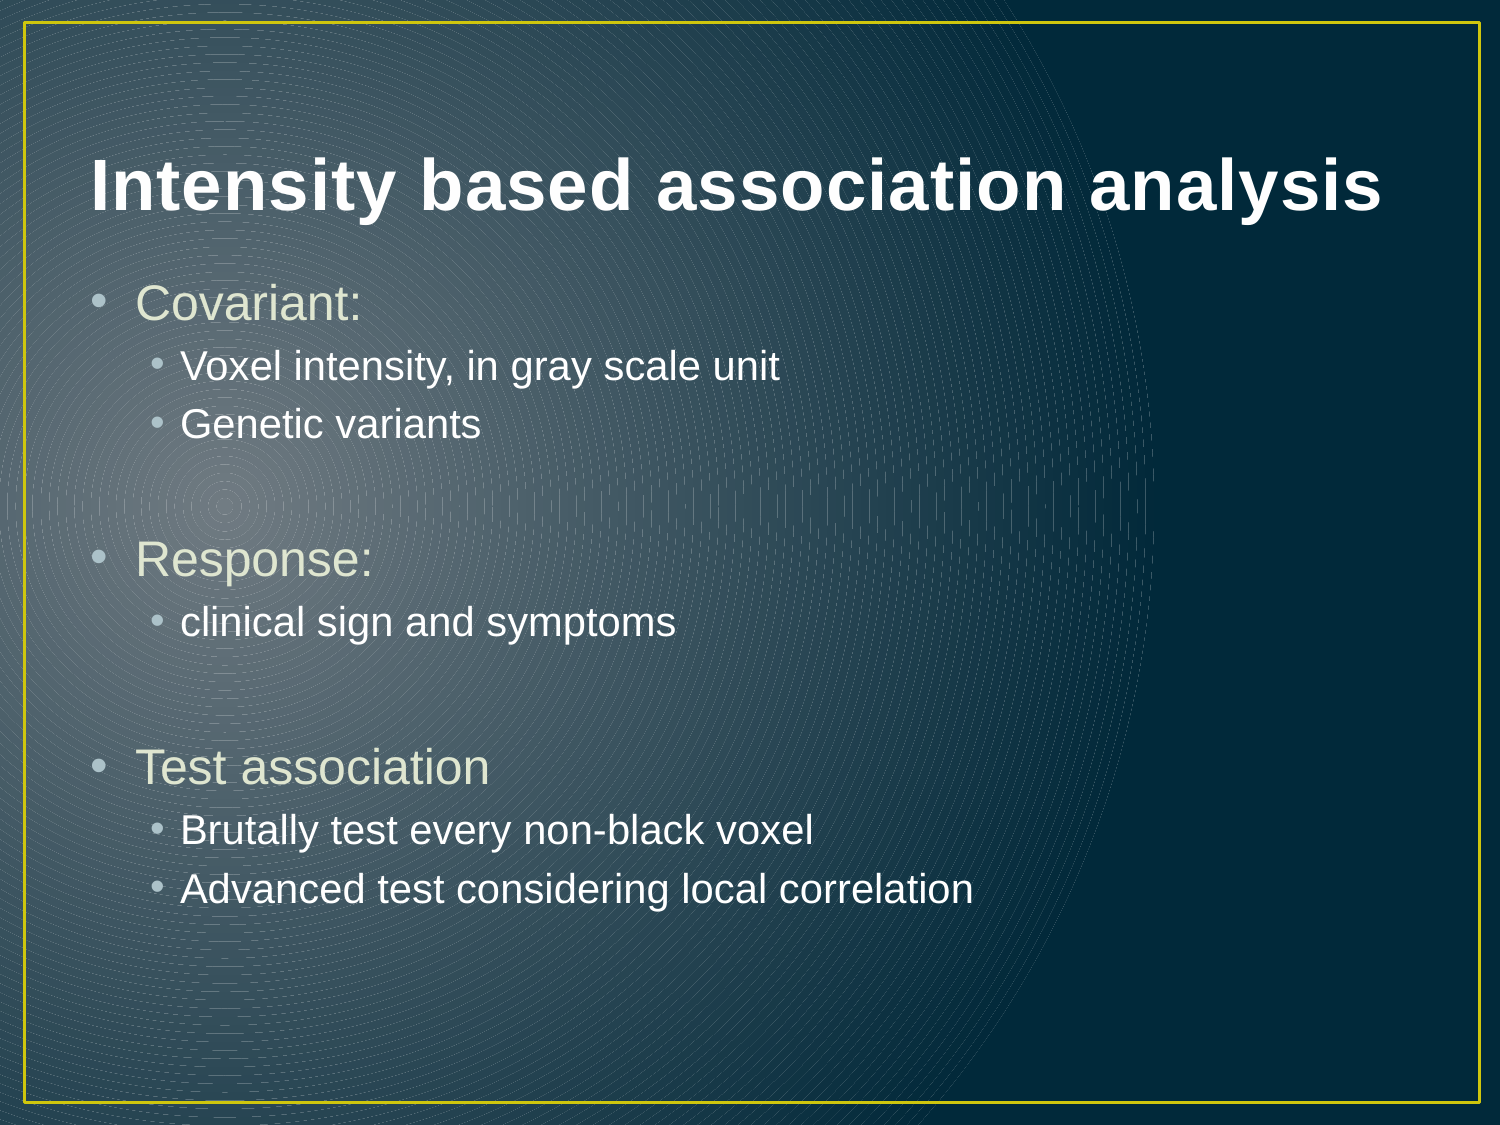

# Intensity based association analysis
Covariant:
Voxel intensity, in gray scale unit
Genetic variants

Response:
clinical sign and symptoms

Test association
Brutally test every non-black voxel
Advanced test considering local correlation